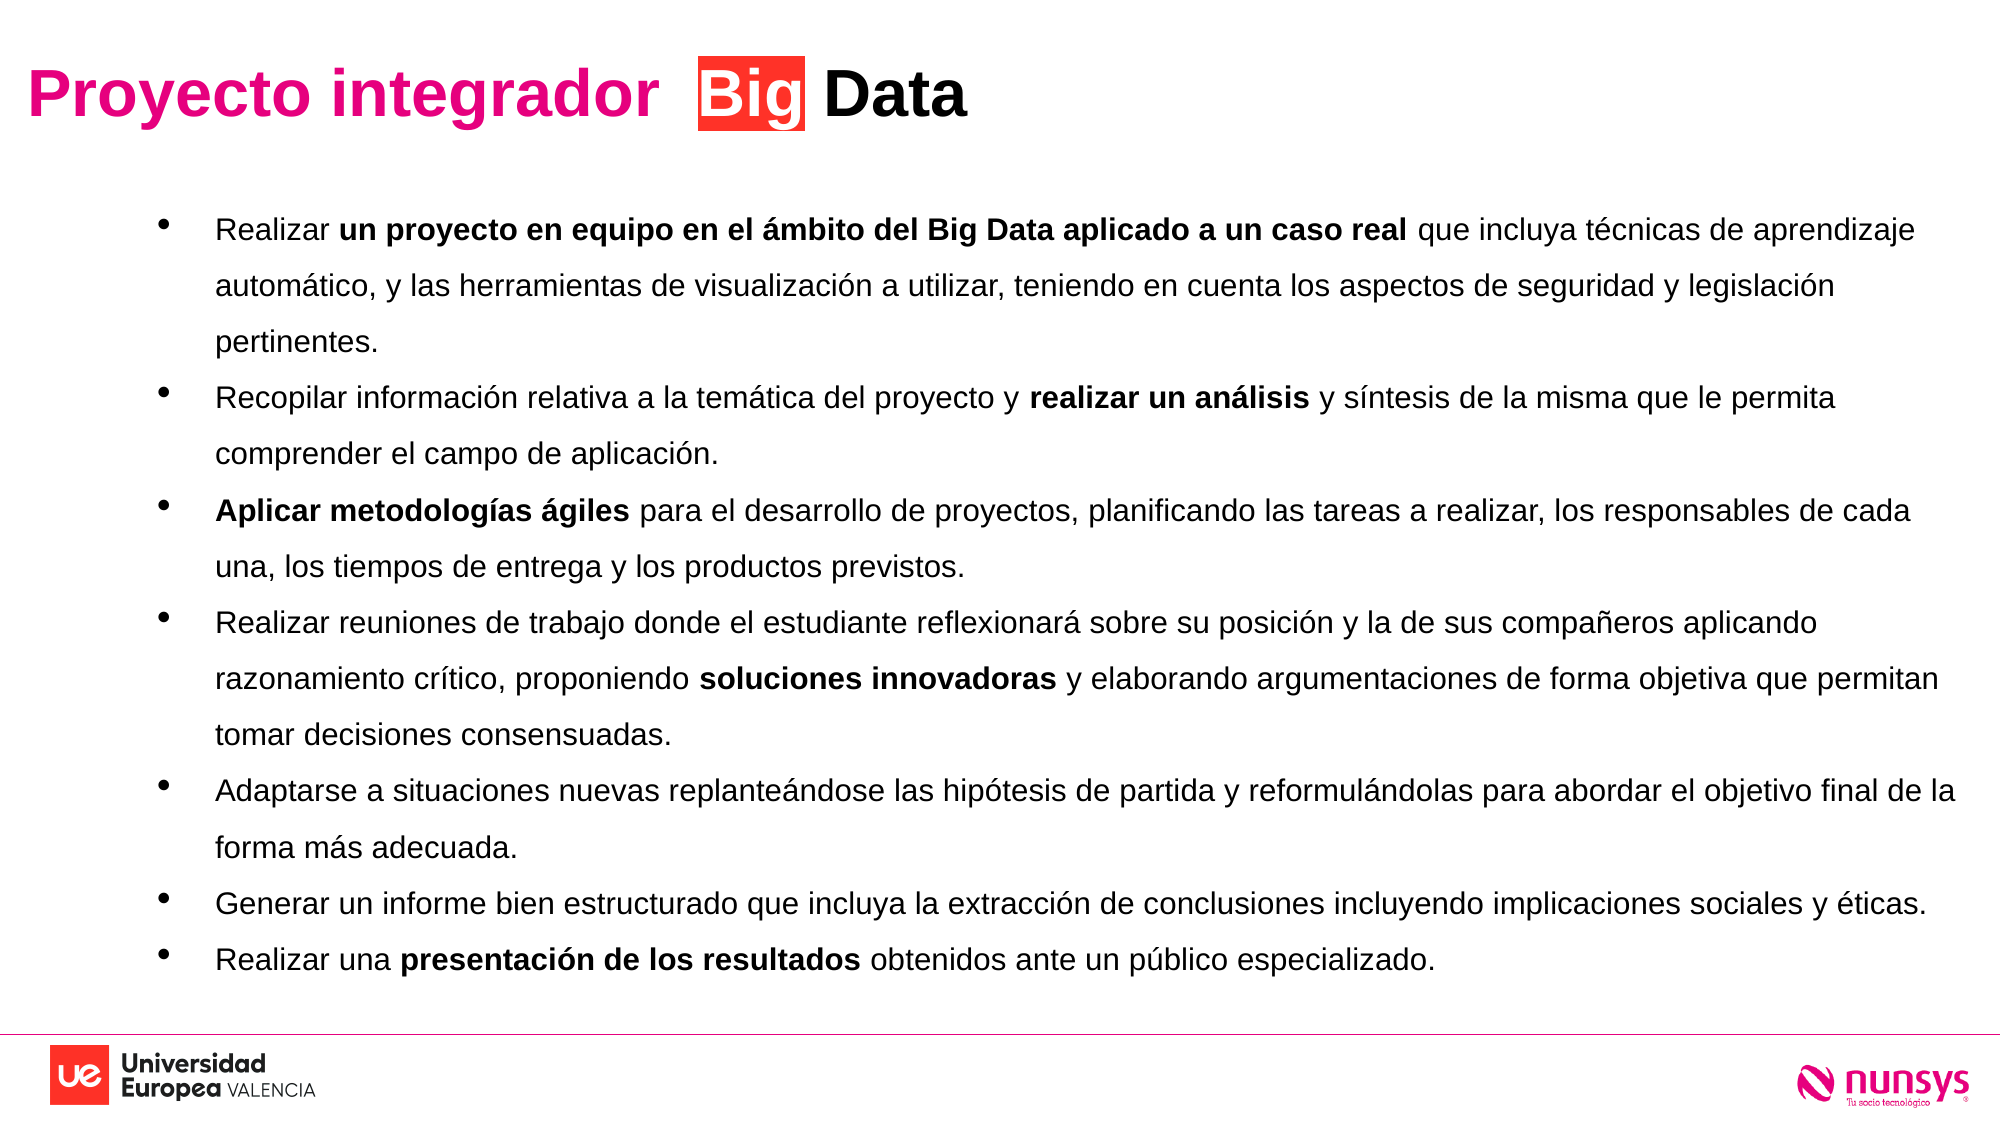

Proyecto integrador  Big Data

Realizar un proyecto en equipo en el ámbito del Big Data aplicado a un caso real que incluya técnicas de aprendizaje automático, y las herramientas de visualización a utilizar, teniendo en cuenta los aspectos de seguridad y legislación pertinentes.
Recopilar información relativa a la temática del proyecto y realizar un análisis y síntesis de la misma que le permita comprender el campo de aplicación.
Aplicar metodologías ágiles para el desarrollo de proyectos, planificando las tareas a realizar, los responsables de cada una, los tiempos de entrega y los productos previstos.
Realizar reuniones de trabajo donde el estudiante reflexionará sobre su posición y la de sus compañeros aplicando razonamiento crítico, proponiendo soluciones innovadoras y elaborando argumentaciones de forma objetiva que permitan tomar decisiones consensuadas.
Adaptarse a situaciones nuevas replanteándose las hipótesis de partida y reformulándolas para abordar el objetivo final de la forma más adecuada.
Generar un informe bien estructurado que incluya la extracción de conclusiones incluyendo implicaciones sociales y éticas.
Realizar una presentación de los resultados obtenidos ante un público especializado.